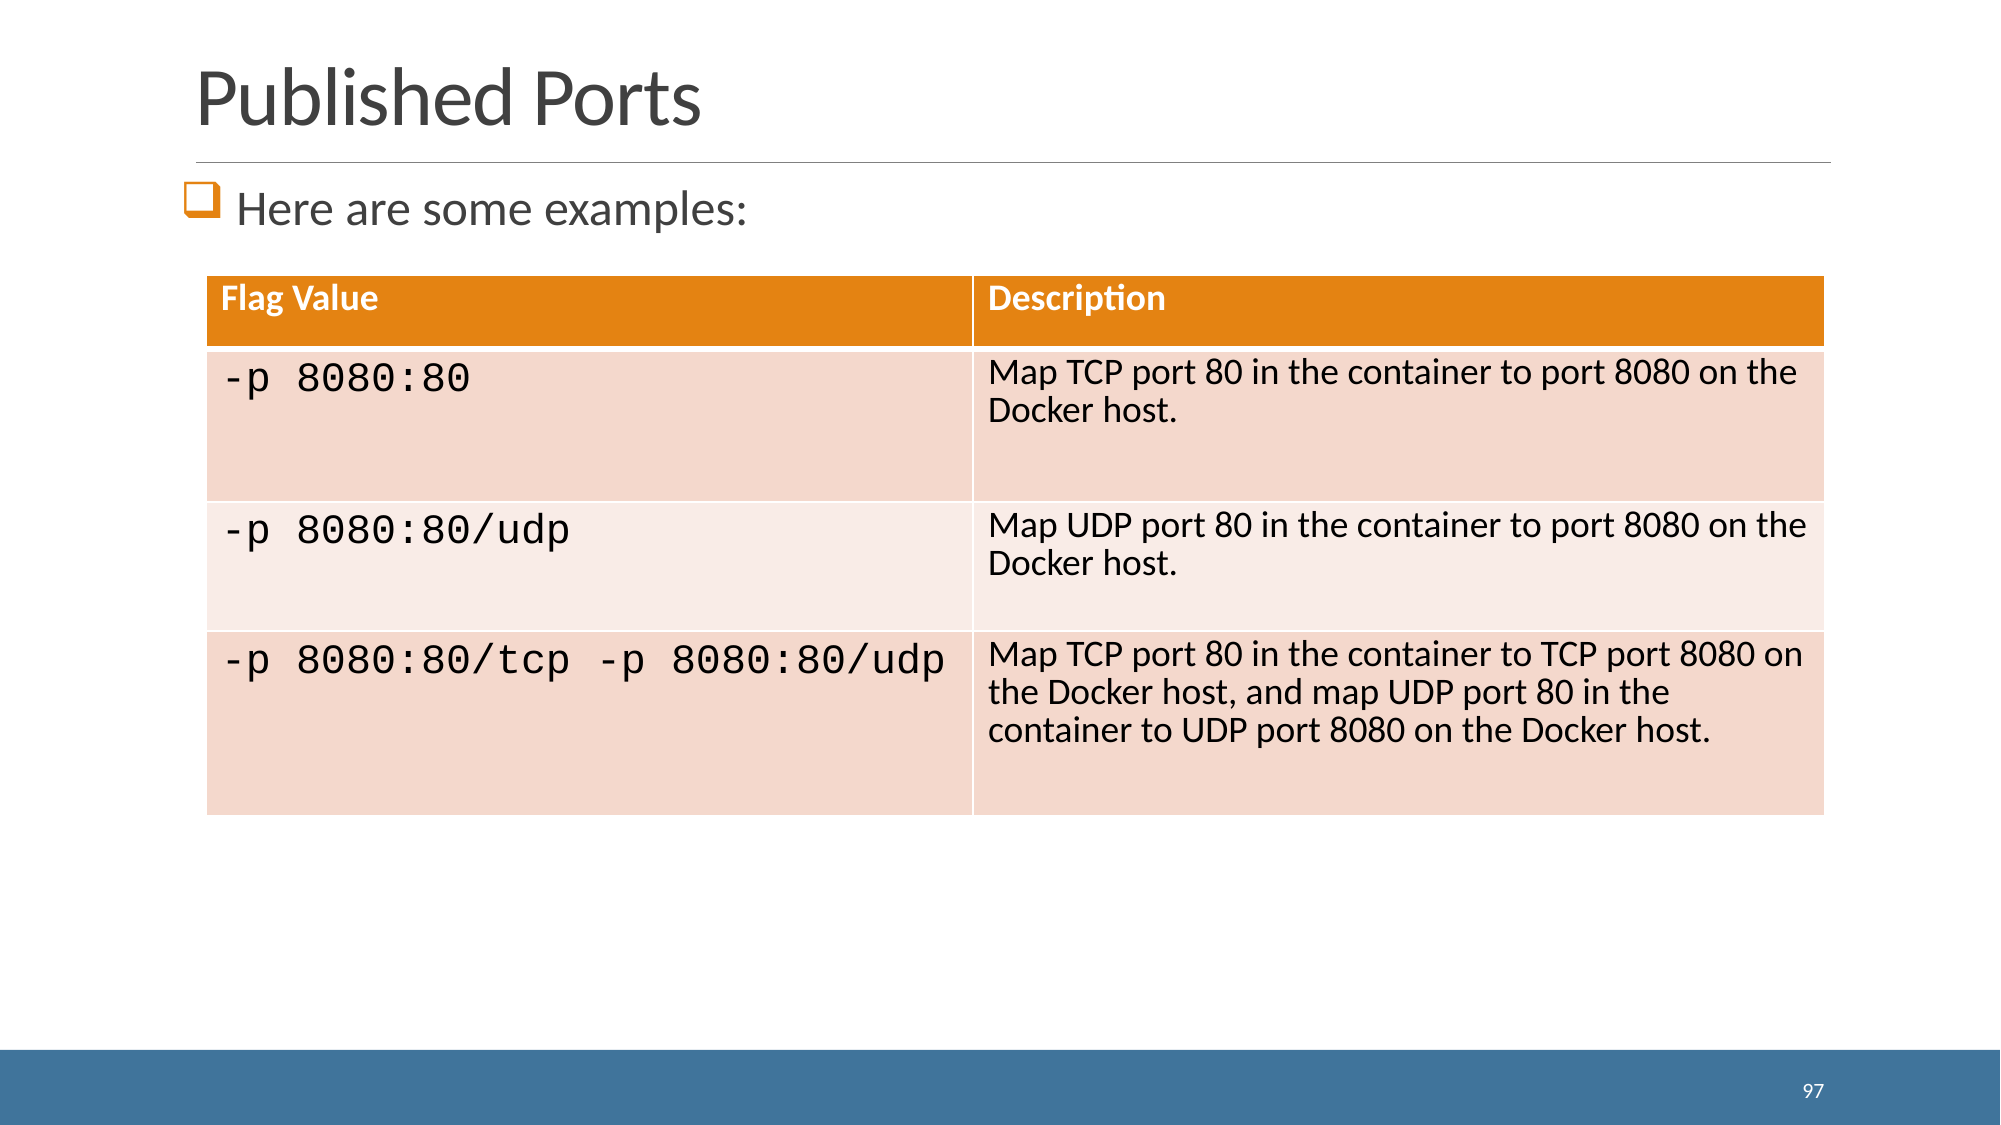

# Published Ports
 Here are some examples:

| Flag Value | Description |
| --- | --- |
| -p 8080:80 | Map TCP port 80 in the container to port 8080 on the Docker host. |
| -p 8080:80/udp | Map UDP port 80 in the container to port 8080 on the Docker host. |
| -p 8080:80/tcp -p 8080:80/udp | Map TCP port 80 in the container to TCP port 8080 on the Docker host, and map UDP port 80 in the container to UDP port 8080 on the Docker host. |

97